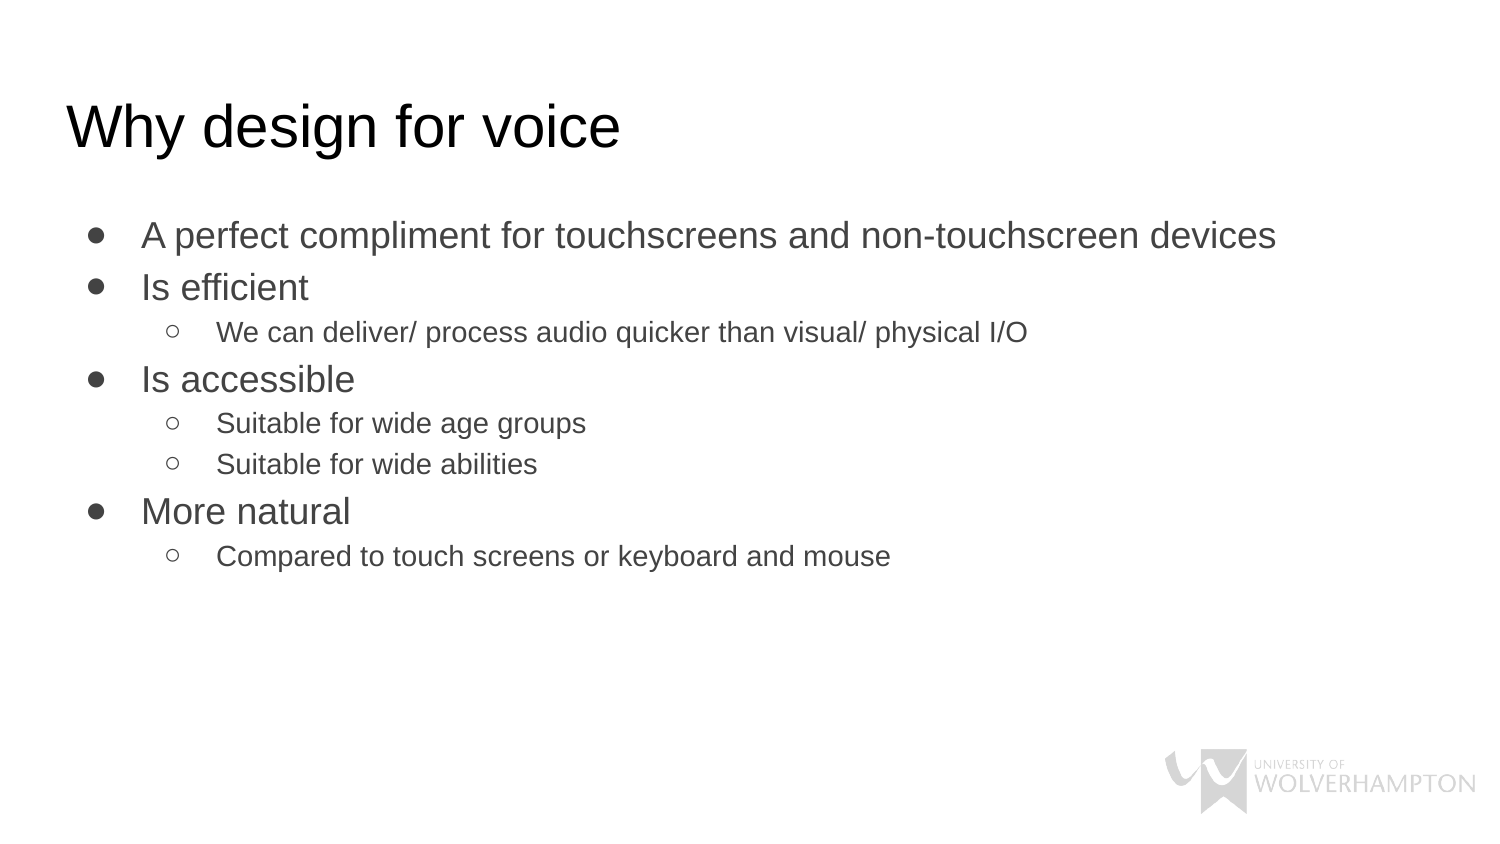

# Why design for voice
A perfect compliment for touchscreens and non-touchscreen devices
Is efficient
We can deliver/ process audio quicker than visual/ physical I/O
Is accessible
Suitable for wide age groups
Suitable for wide abilities
More natural
Compared to touch screens or keyboard and mouse